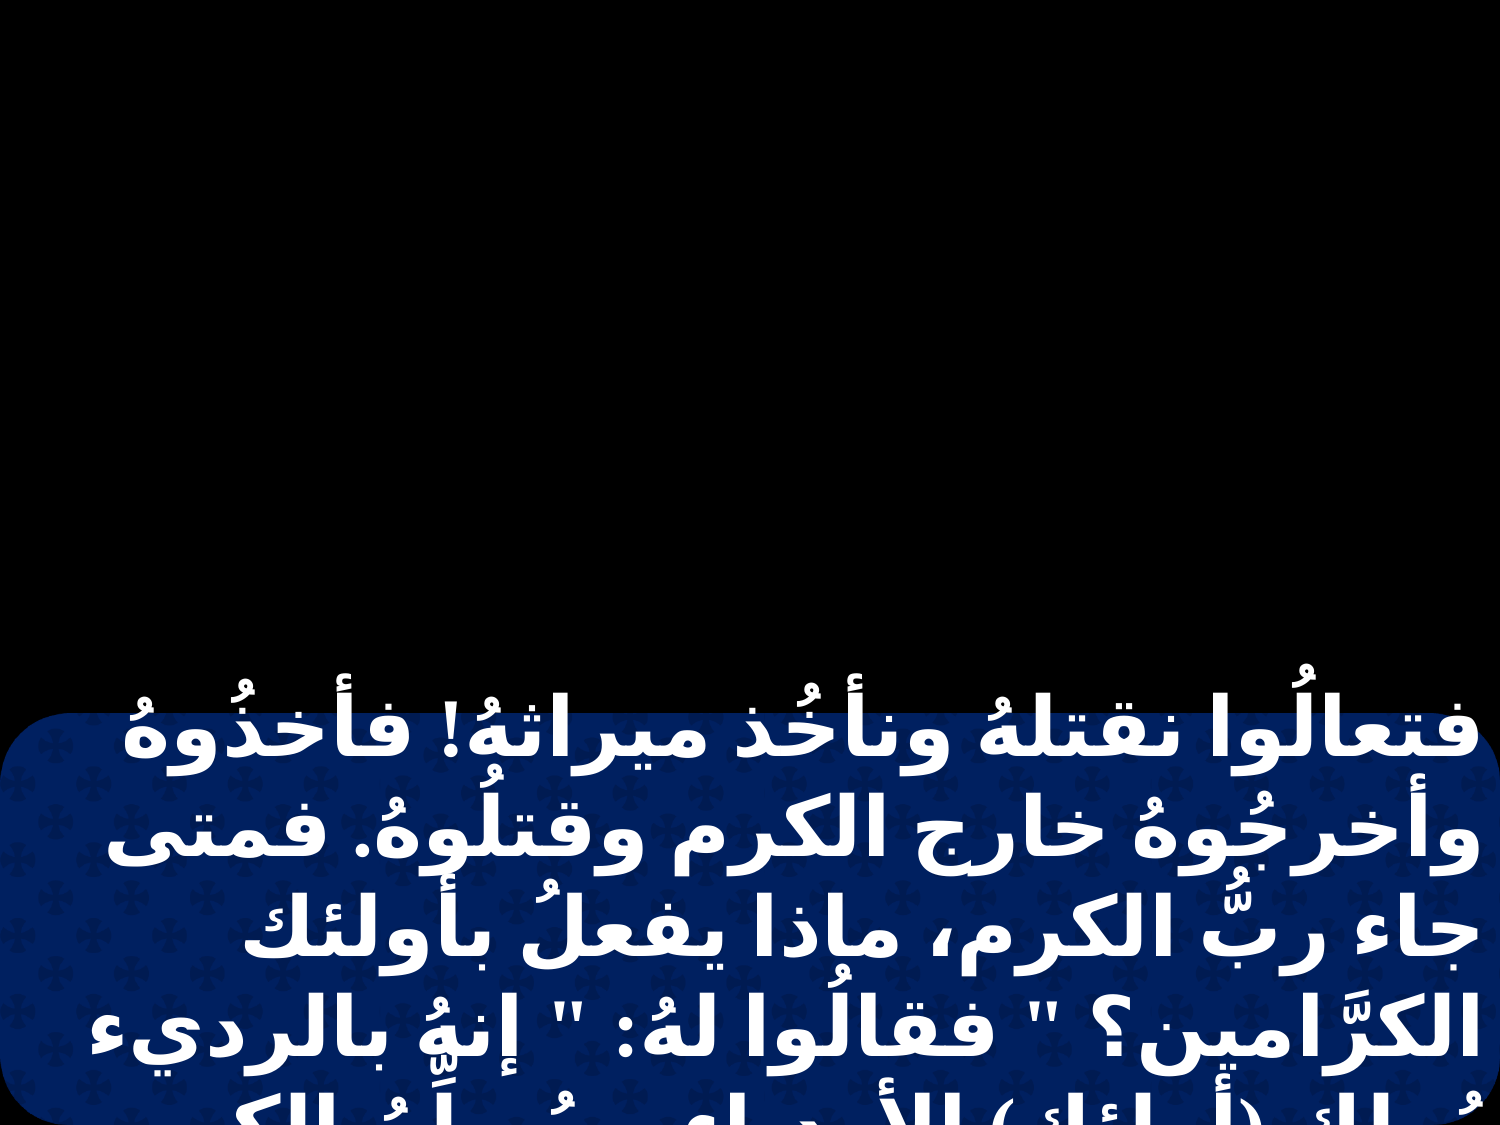

فتعالُوا نقتلهُ ونأخُذ ميراثهُ! فأخذُوهُ وأخرجُوهُ خارج الكرم وقتلُوهُ. فمتى جاء ربُّ الكرم، ماذا يفعلُ بأولئك الكرَّامين؟ " فقالُوا لهُ: " إنهُ بالرديء يُهلك (أولئك) الأردياء، ويُسلِّمُ الكرم إلى كرَّامين